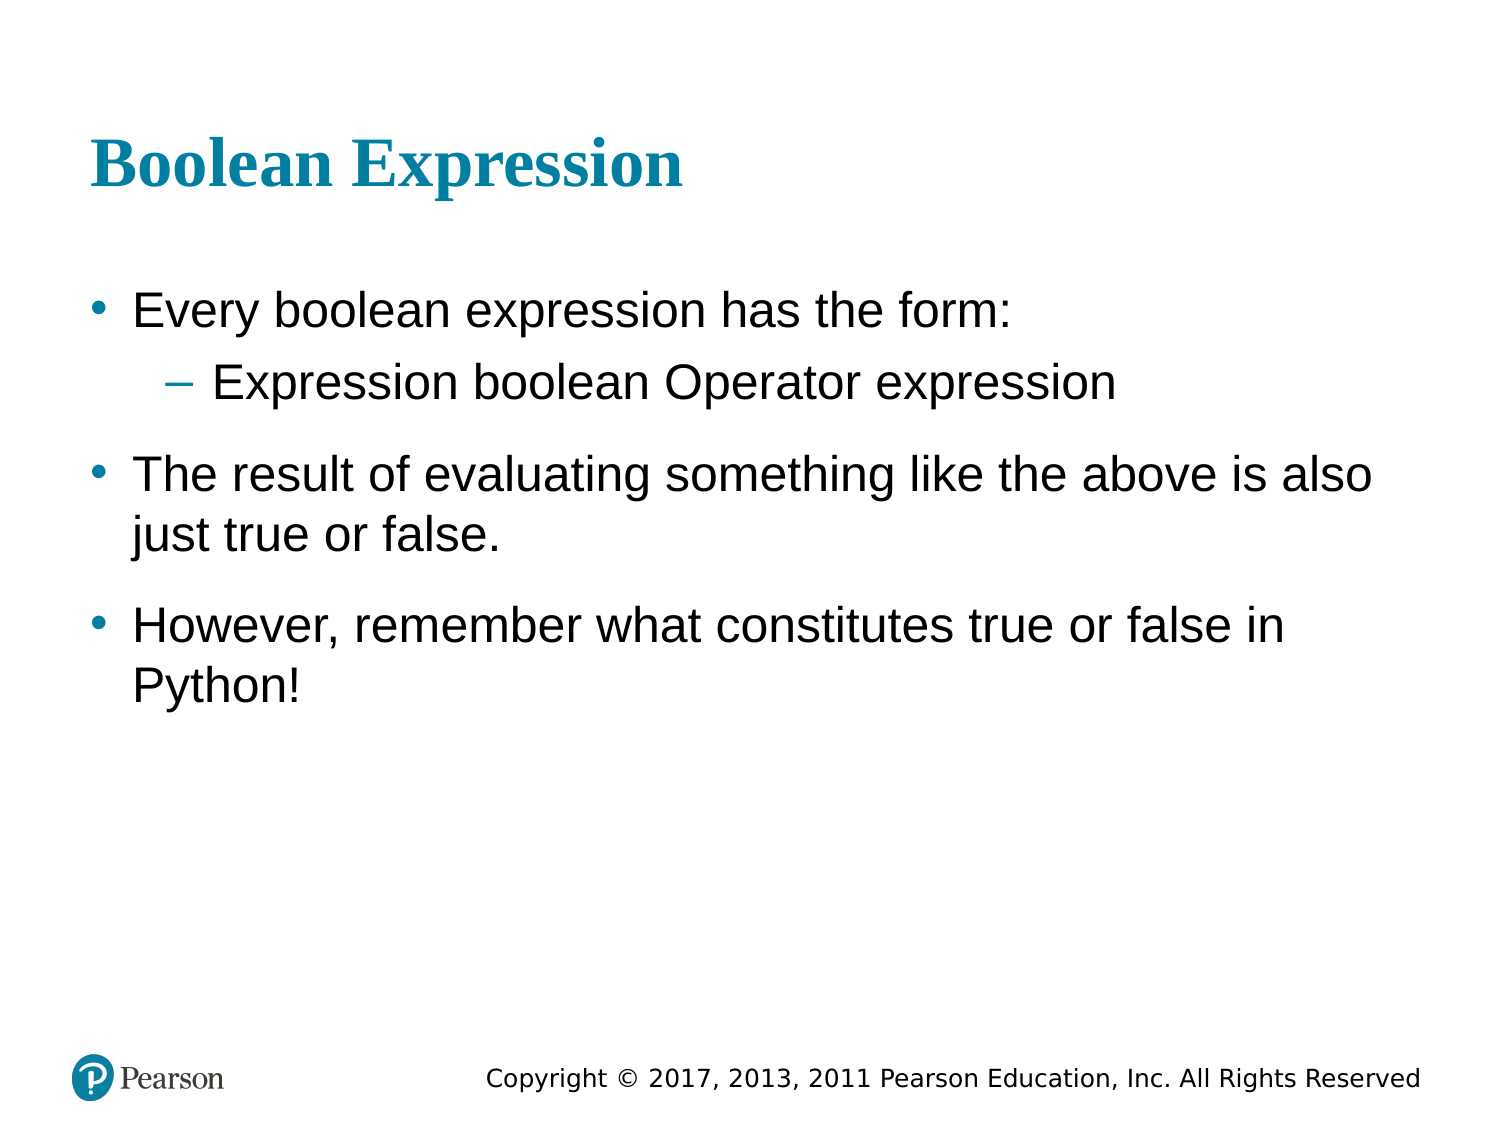

# Boolean Expression
Every boolean expression has the form:
Expression boolean Operator expression
The result of evaluating something like the above is also just true or false.
However, remember what constitutes true or false in Python!